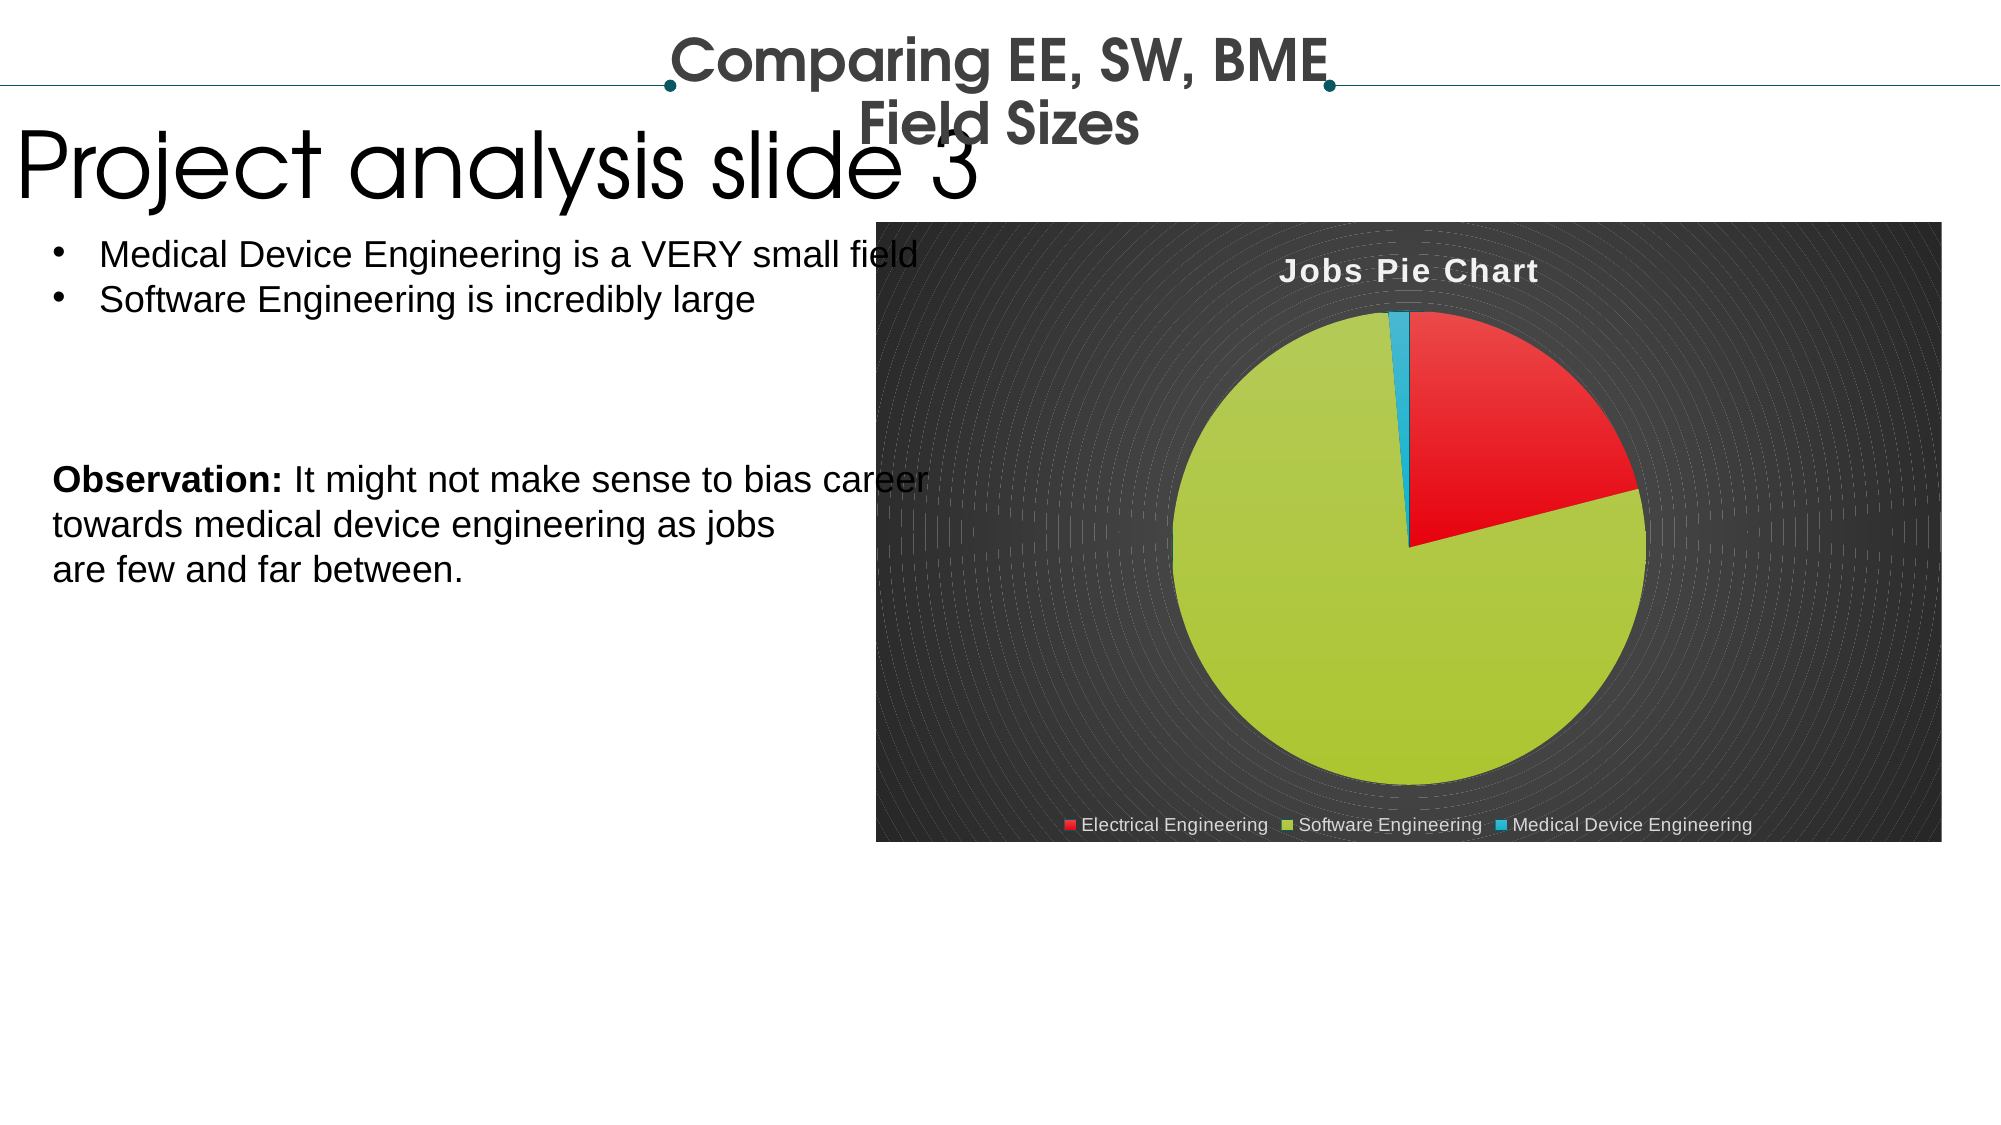

Comparing EE, SW, BME
Field Sizes
Project analysis slide 3
Medical Device Engineering is a VERY small field
Software Engineering is incredibly large

Observation: It might not make sense to bias career
towards medical device engineering as jobs
are few and far between.

### Chart: Jobs Pie Chart

| Category | Jobs |
|---|---|
| Electrical Engineering | 324600.0 |
| Software Engineering | 1200000.0 |
| Medical Device Engineering | 21300.0 |